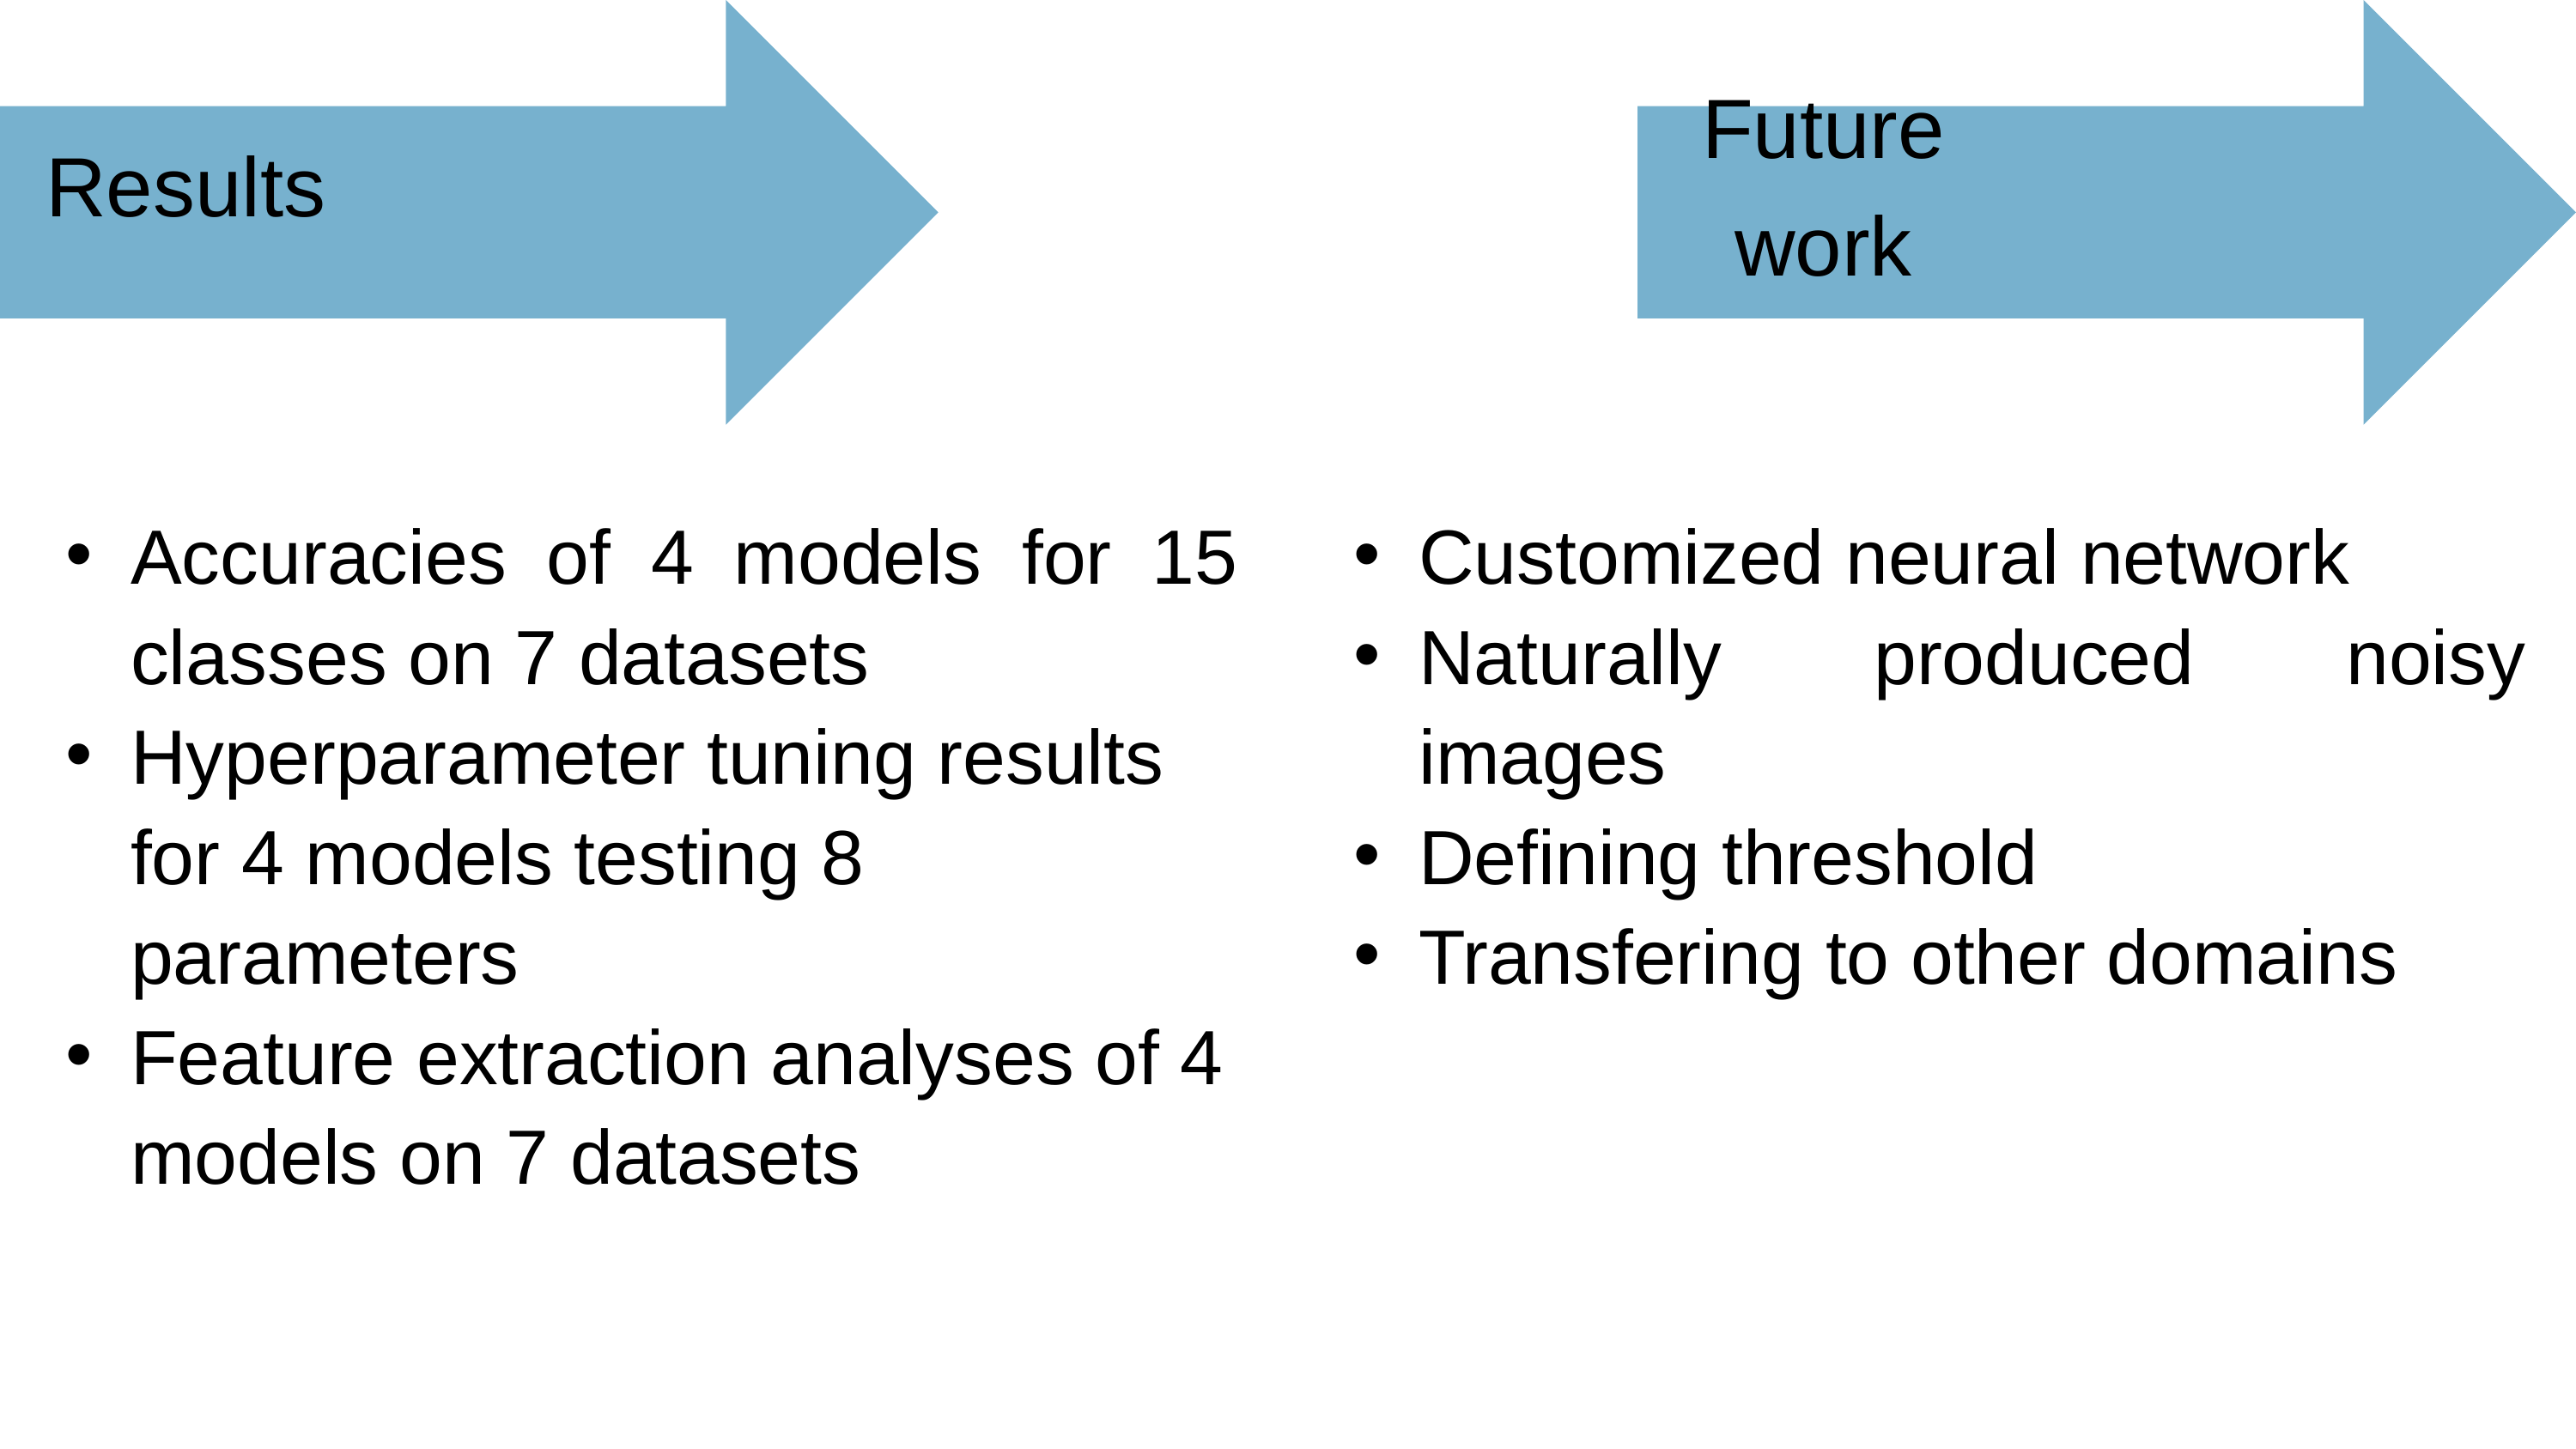

Results

Future work
Accuracies of 4 models for 15 classes on 7 datasets
Hyperparameter tuning results  for 4 models testing 8 parameters
Feature extraction analyses of 4 models on 7 datasets
Customized neural network
Naturally produced noisy images
Defining threshold
Transfering to other domains